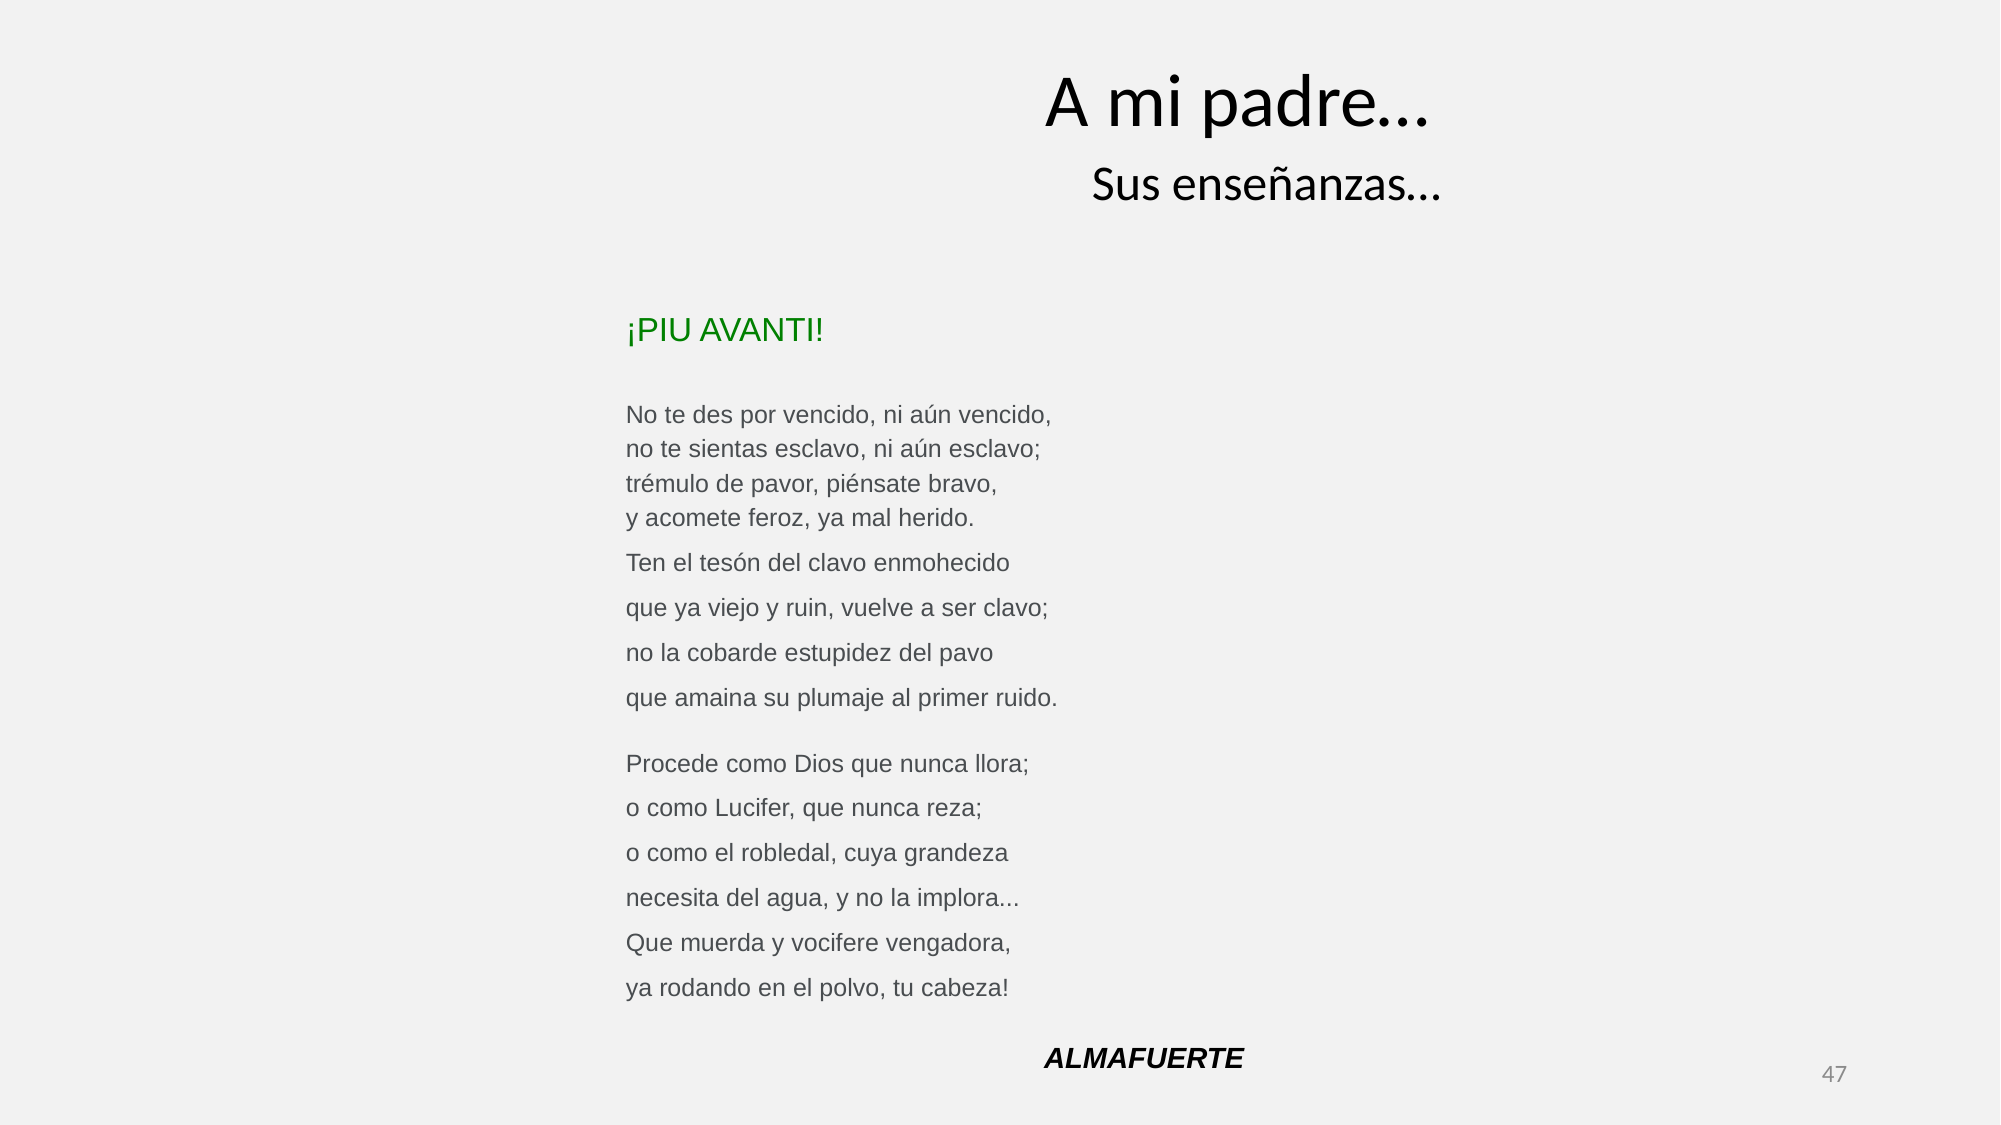

A mi padre…
Sus enseñanzas…

¡PIU AVANTI!
No te des por vencido, ni aún vencido, 
no te sientas esclavo, ni aún esclavo; 
trémulo de pavor, piénsate bravo, 
y acomete feroz, ya mal herido.
Ten el tesón del clavo enmohecido 
que ya viejo y ruin, vuelve a ser clavo; 
no la cobarde estupidez del pavo 
que amaina su plumaje al primer ruido.
Procede como Dios que nunca llora; 
o como Lucifer, que nunca reza; 
o como el robledal, cuya grandeza 
necesita del agua, y no la implora... 
Que muerda y vocifere vengadora, 
ya rodando en el polvo, tu cabeza!
ALMAFUERTE
47